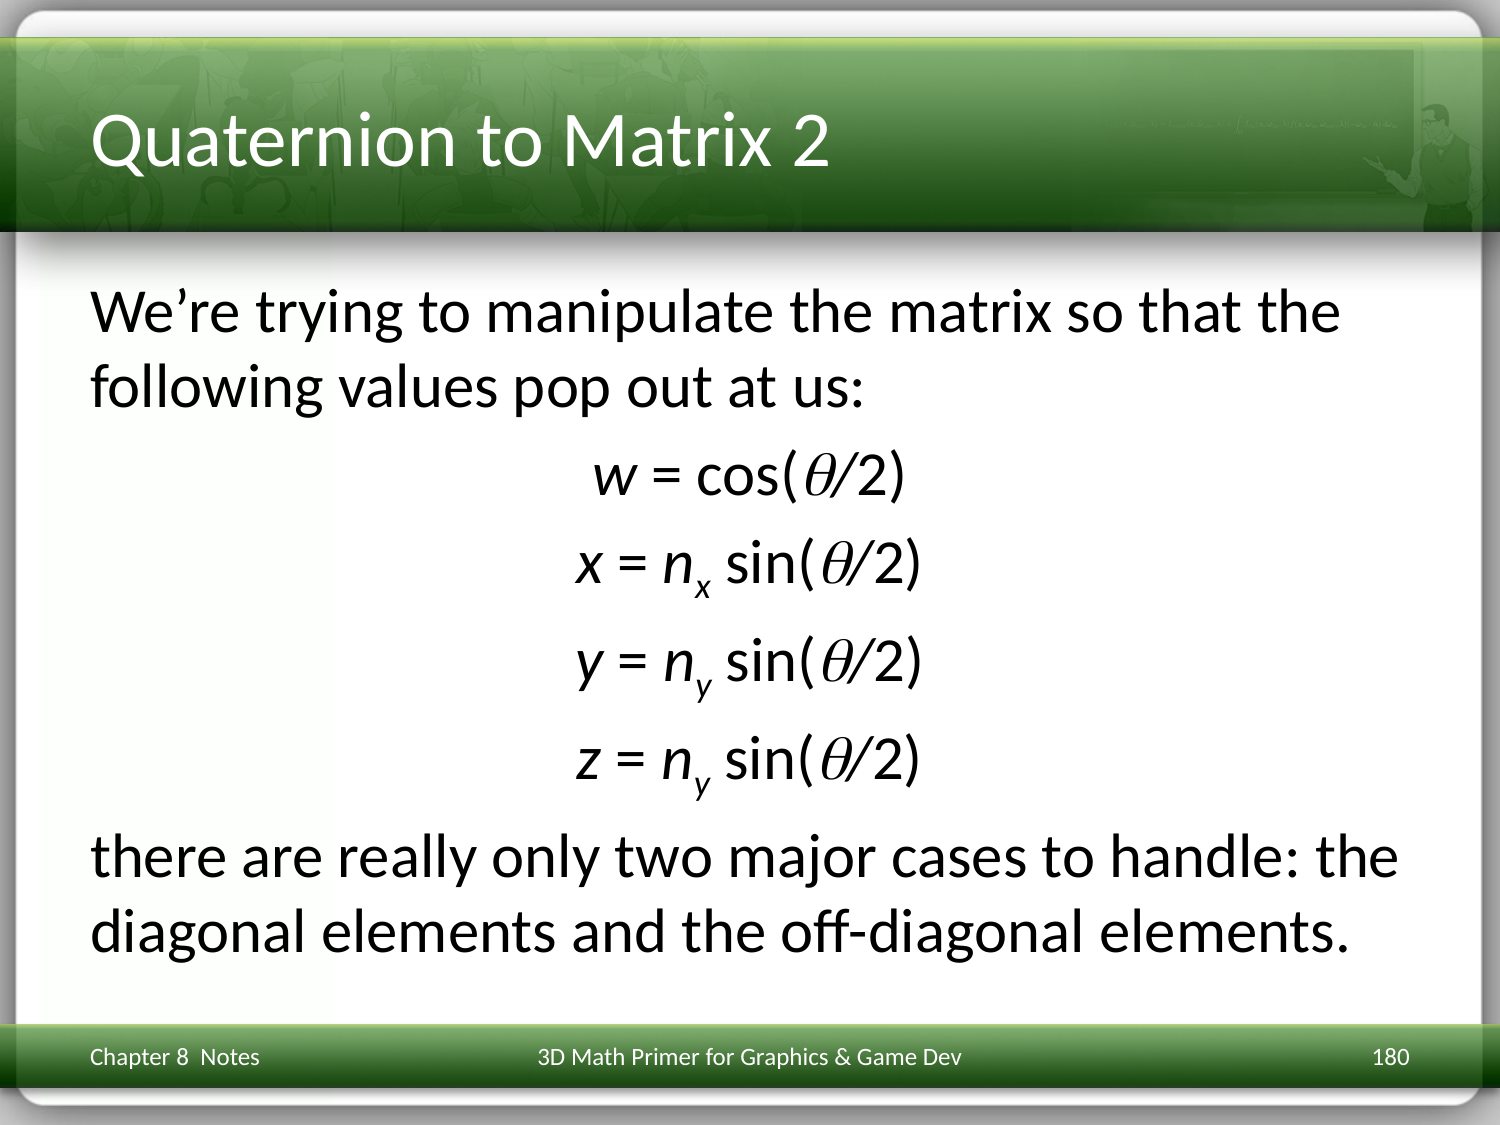

# Quaternion to Matrix 2
We’re trying to manipulate the matrix so that the following values pop out at us:
w = cos(θ/2)
x = nx sin(θ/2)
y = ny sin(θ/2)
z = ny sin(θ/2)
there are really only two major cases to handle: the diagonal elements and the off-diagonal elements.
Chapter 8  Notes
3D Math Primer for Graphics & Game Dev
180